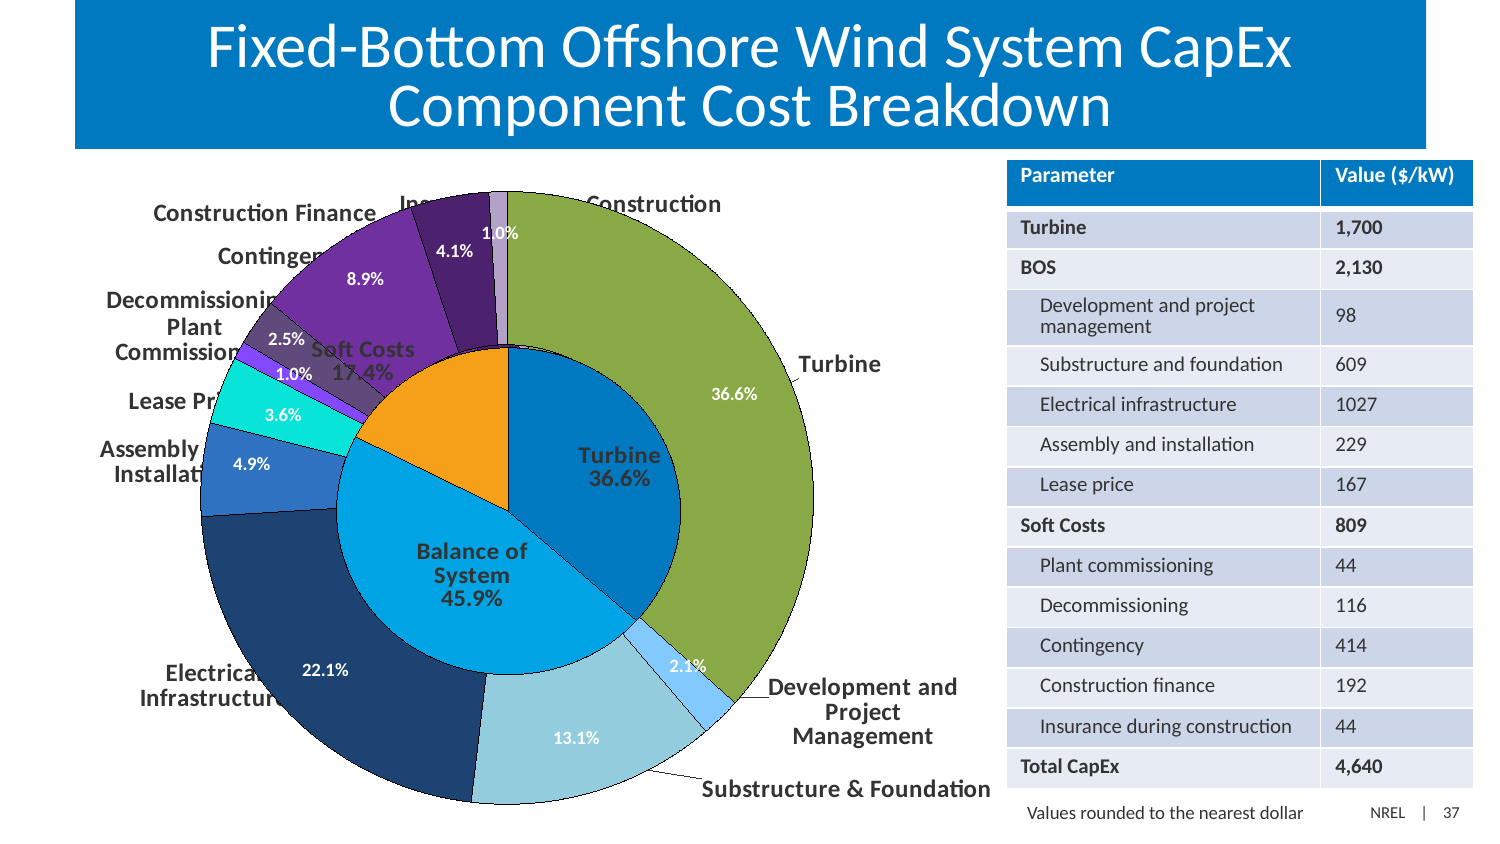

# Fixed-Bottom Offshore Wind System CapEx Component Cost Breakdown
| Parameter | Value ($/kW) |
| --- | --- |
| Turbine | 1,700 |
| BOS | 2,130 |
| Development and project management | 98 |
| Substructure and foundation | 609 |
| Electrical infrastructure | 1027 |
| Assembly and installation | 229 |
| Lease price | 167 |
| Soft Costs | 809 |
| Plant commissioning | 44 |
| Decommissioning | 116 |
| Contingency | 414 |
| Construction finance | 192 |
| Insurance during construction | 44 |
| Total CapEx | 4,640 |

### Chart

| Category |  |
|---|---|
| Turbine | 1700.0 |
| Development and Project Management | 98.28 |
|  | None |
| Substructure & Foundation | 608.72 |
|  | None |
| Electrical Infrastructure | 1027.4699999999998 |
| Assembly and Installation | 229.05 |
| Lease Price | 166.67 |
| Plant Commissioning | 44.2 |
| Decommissioning | 115.63 |
| Contingency | 413.73 |
| Construction Finance | 191.89 |
| Insurance During Construction | 44.2 |

### Chart

| Category |  |
|---|---|
| Turbine | 1700.0 |
| Development and Project Management | 98.28 |
|  | None |
| Substructure & Foundation | 608.72 |
|  | None |
| Electrical Infrastructure | 1027.4699999999998 |
| Assembly and Installation | 229.05 |
| Lease Price | 166.67 |
| Plant Commissioning | 44.2 |
| Decommissioning | 115.63 |
| Contingency | 413.73 |
| Construction Finance | 191.89 |
| Insurance During Construction | 44.2 |

### Chart

| Category |  |
|---|---|
| Turbine | 1700.0 |
| Balance of System | 2130.1899999999996 |
| Soft Costs | 809.6500000000001 |
Values rounded to the nearest dollar